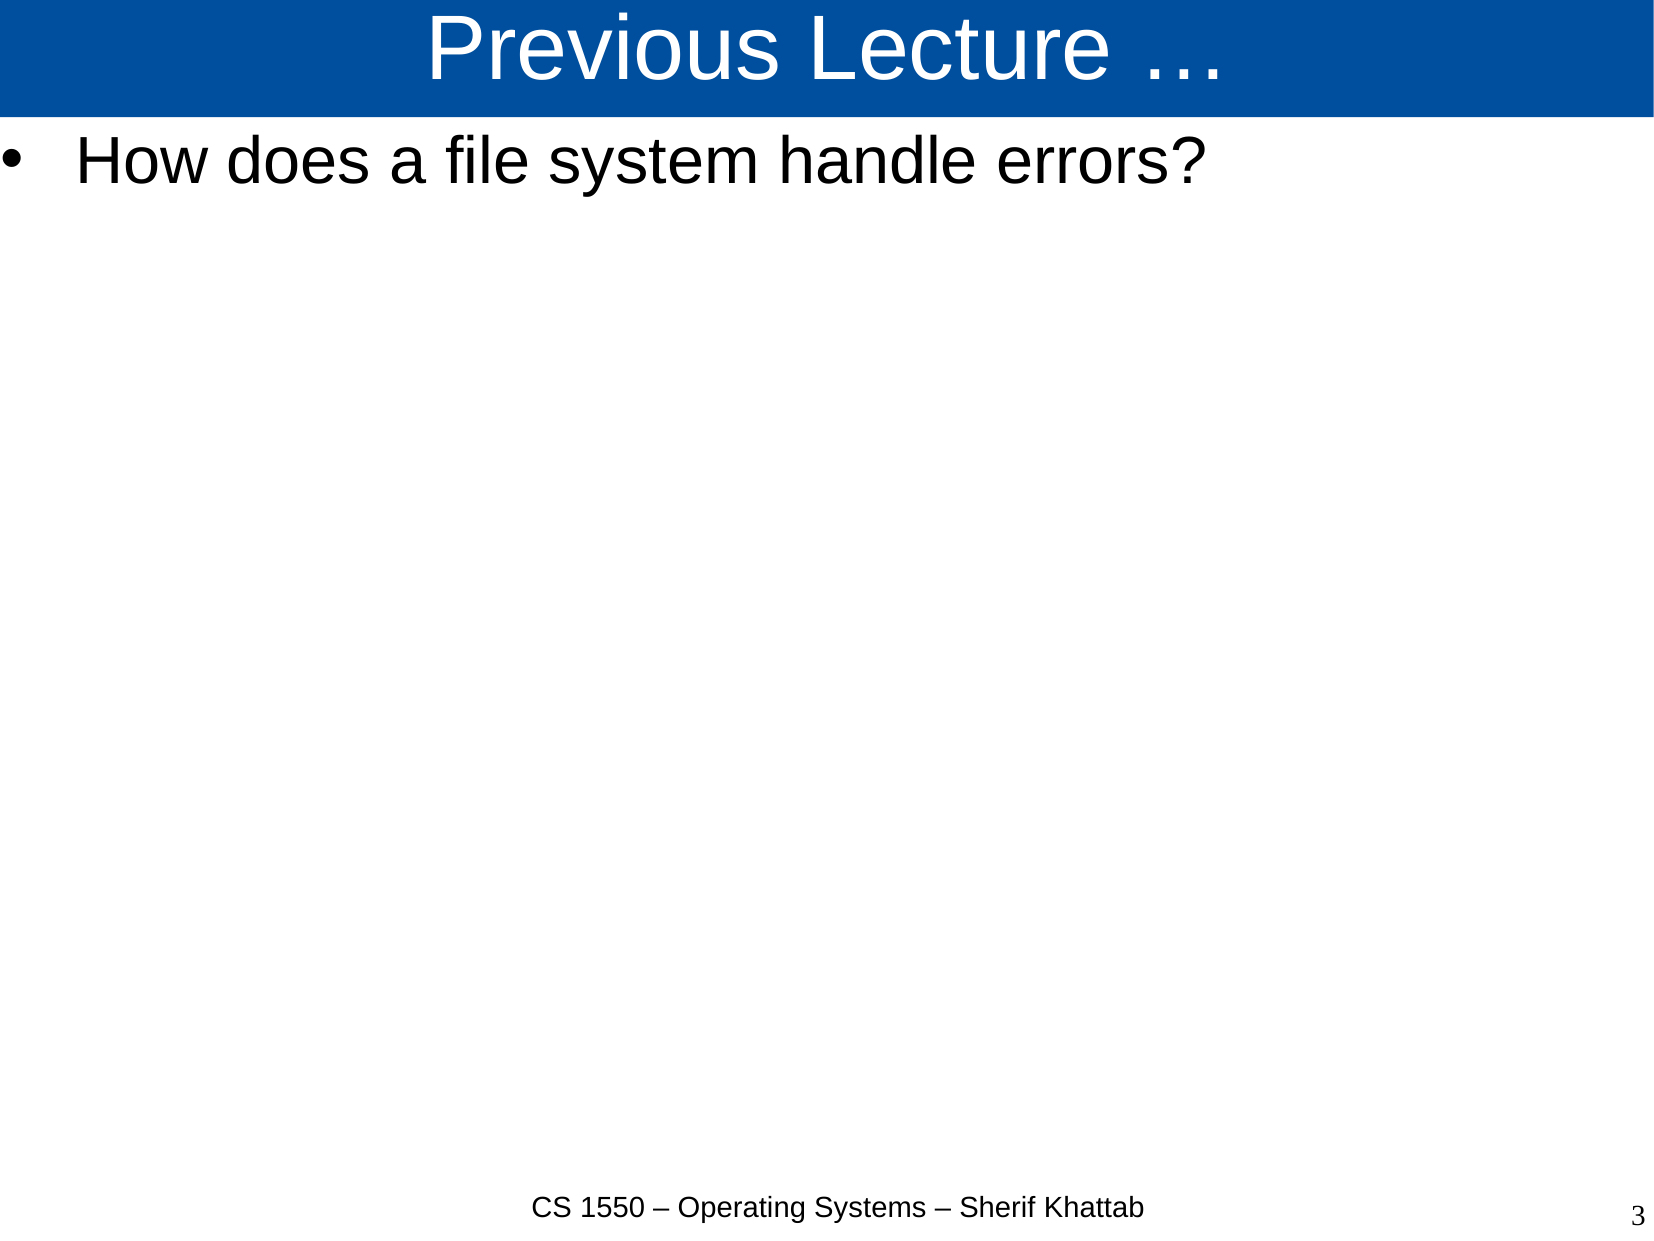

# Previous Lecture …
How does a file system handle errors?
CS 1550 – Operating Systems – Sherif Khattab
3